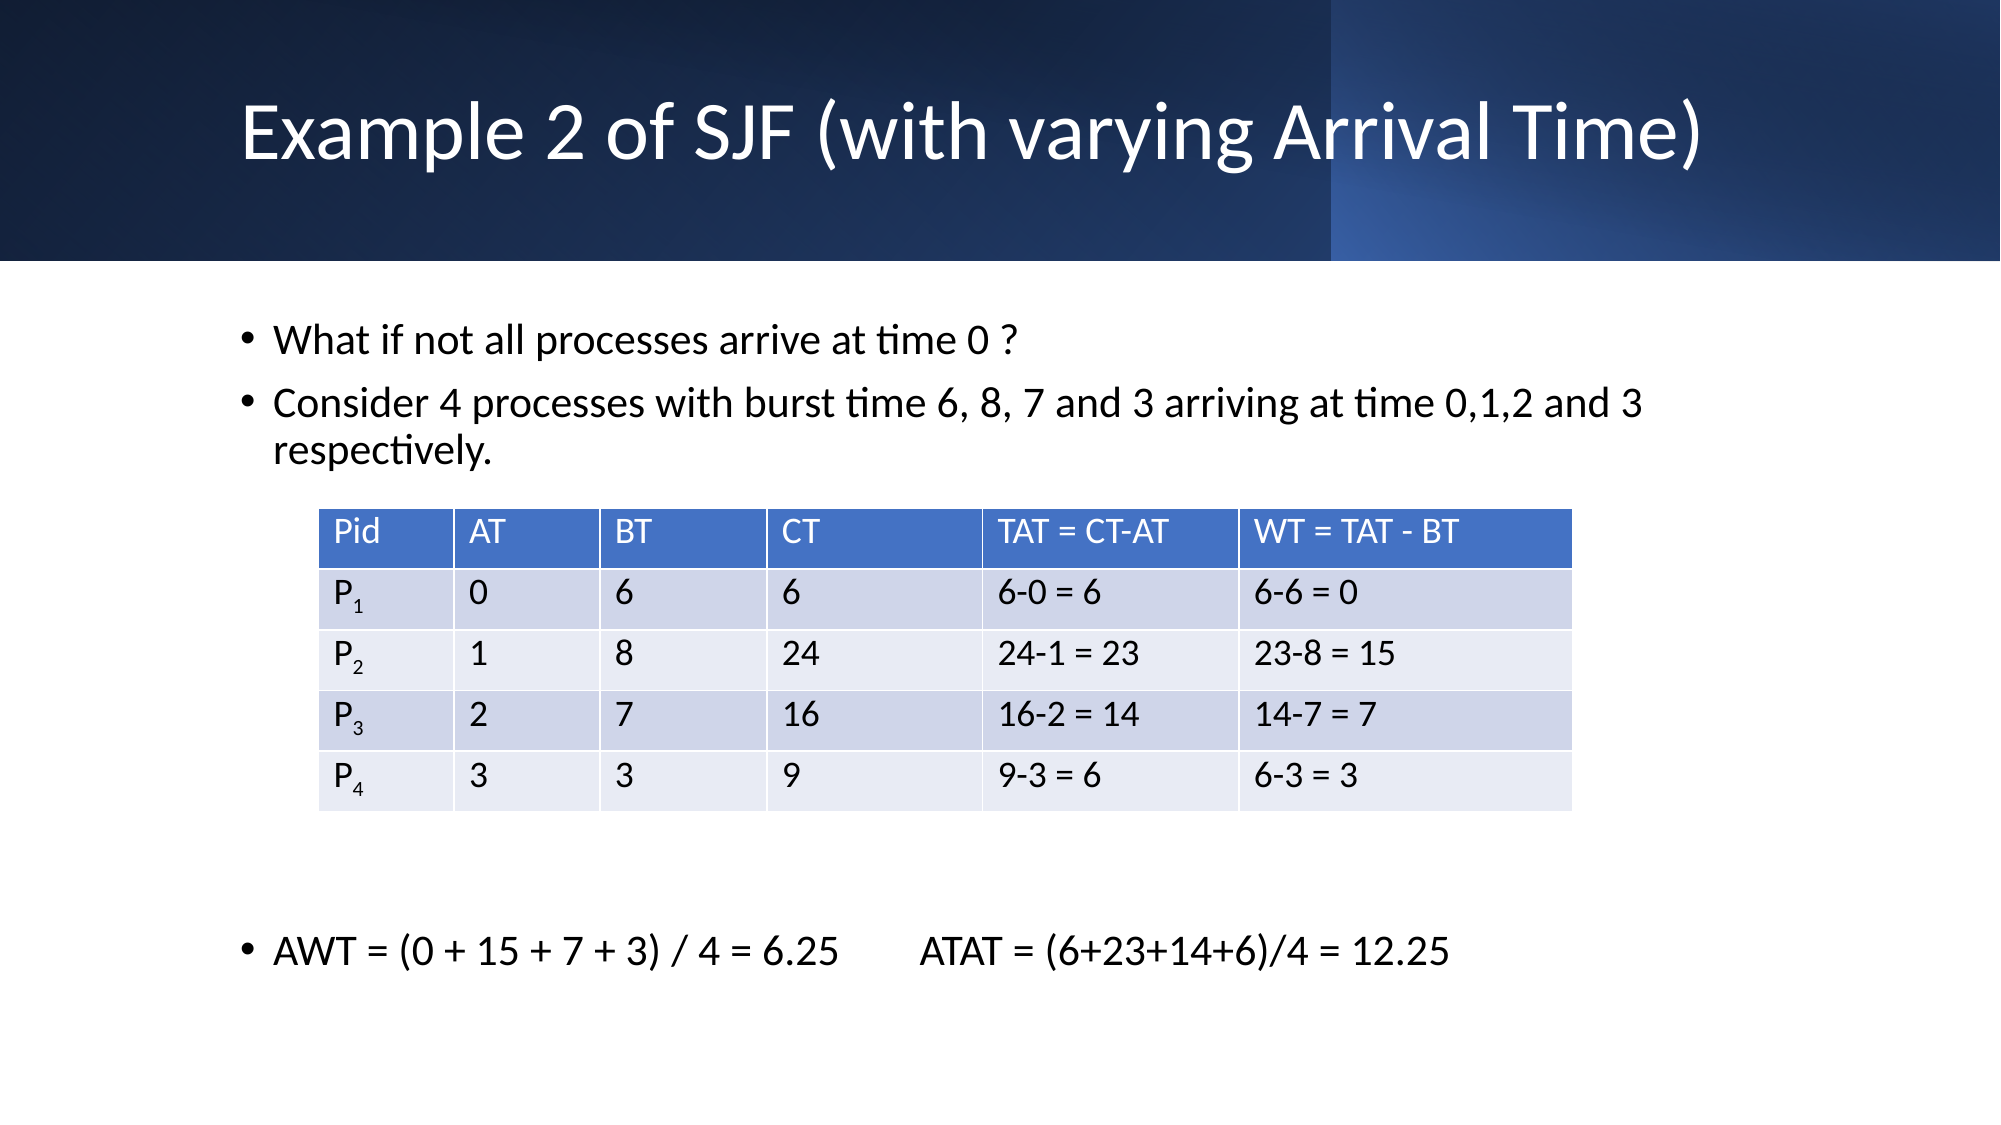

# Example 2 of SJF (with varying Arrival Time)
What if not all processes arrive at time 0 ?
Consider 4 processes with burst time 6, 8, 7 and 3 arriving at time 0,1,2 and 3 respectively.

AWT = (0 + 15 + 7 + 3) / 4 = 6.25        ATAT = (6+23+14+6)/4 = 12.25
| Pid | AT | BT | CT | TAT = CT-AT | WT = TAT - BT |
| --- | --- | --- | --- | --- | --- |
| P1 | 0 | 6 | 6 | 6-0 = 6 | 6-6 = 0 |
| P2 | 1 | 8 | 24 | 24-1 = 23 | 23-8 = 15 |
| P3 | 2 | 7 | 16 | 16-2 = 14 | 14-7 = 7 |
| P4 | 3 | 3 | 9 | 9-3 = 6 | 6-3 = 3 |